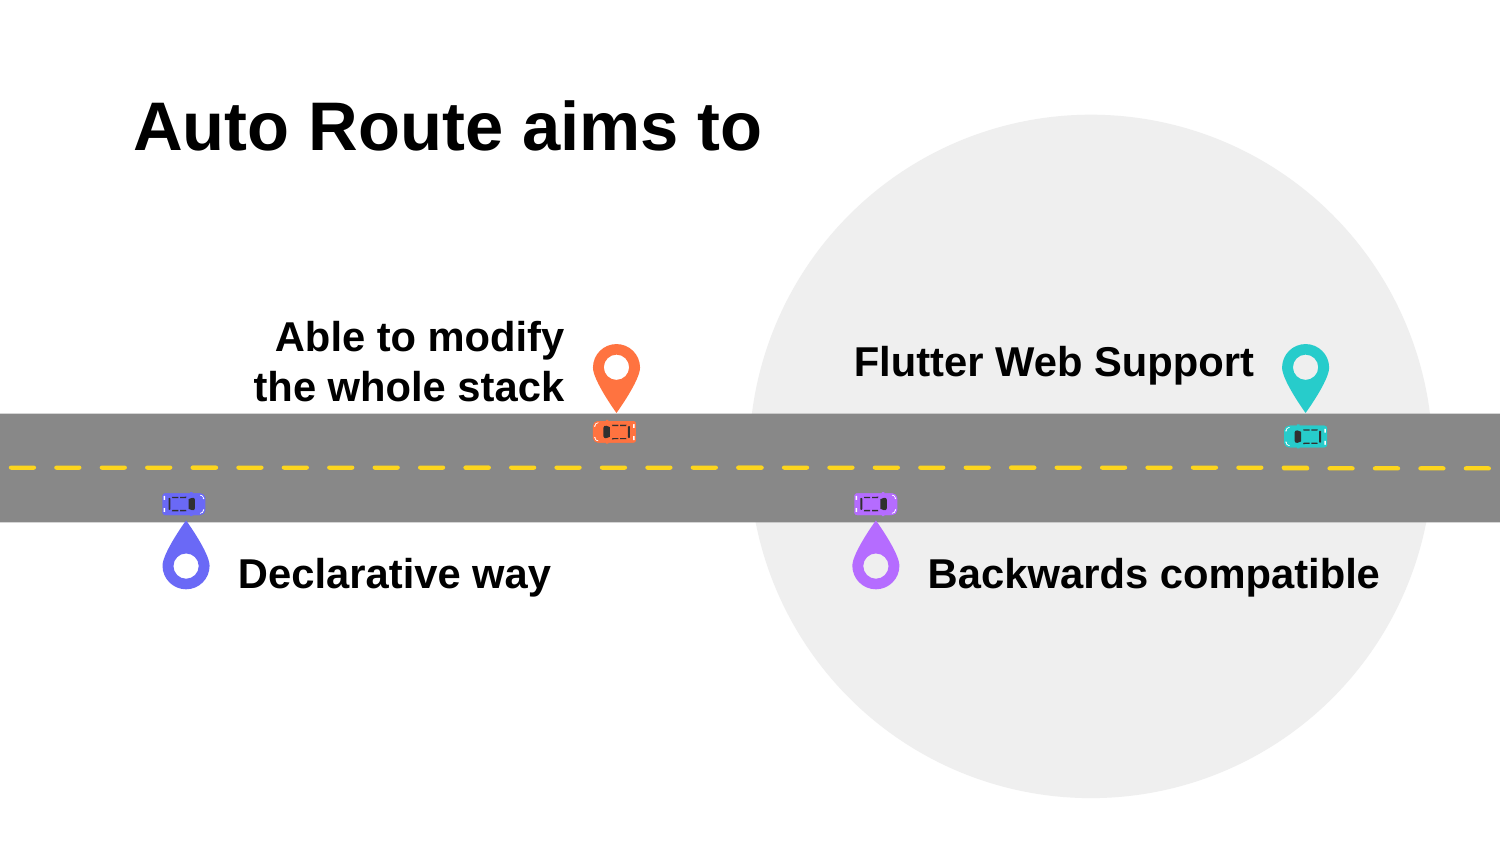

# Auto Route aims to
Able to modify the whole stack
Flutter Web Support

Backwards compatible
Declarative way